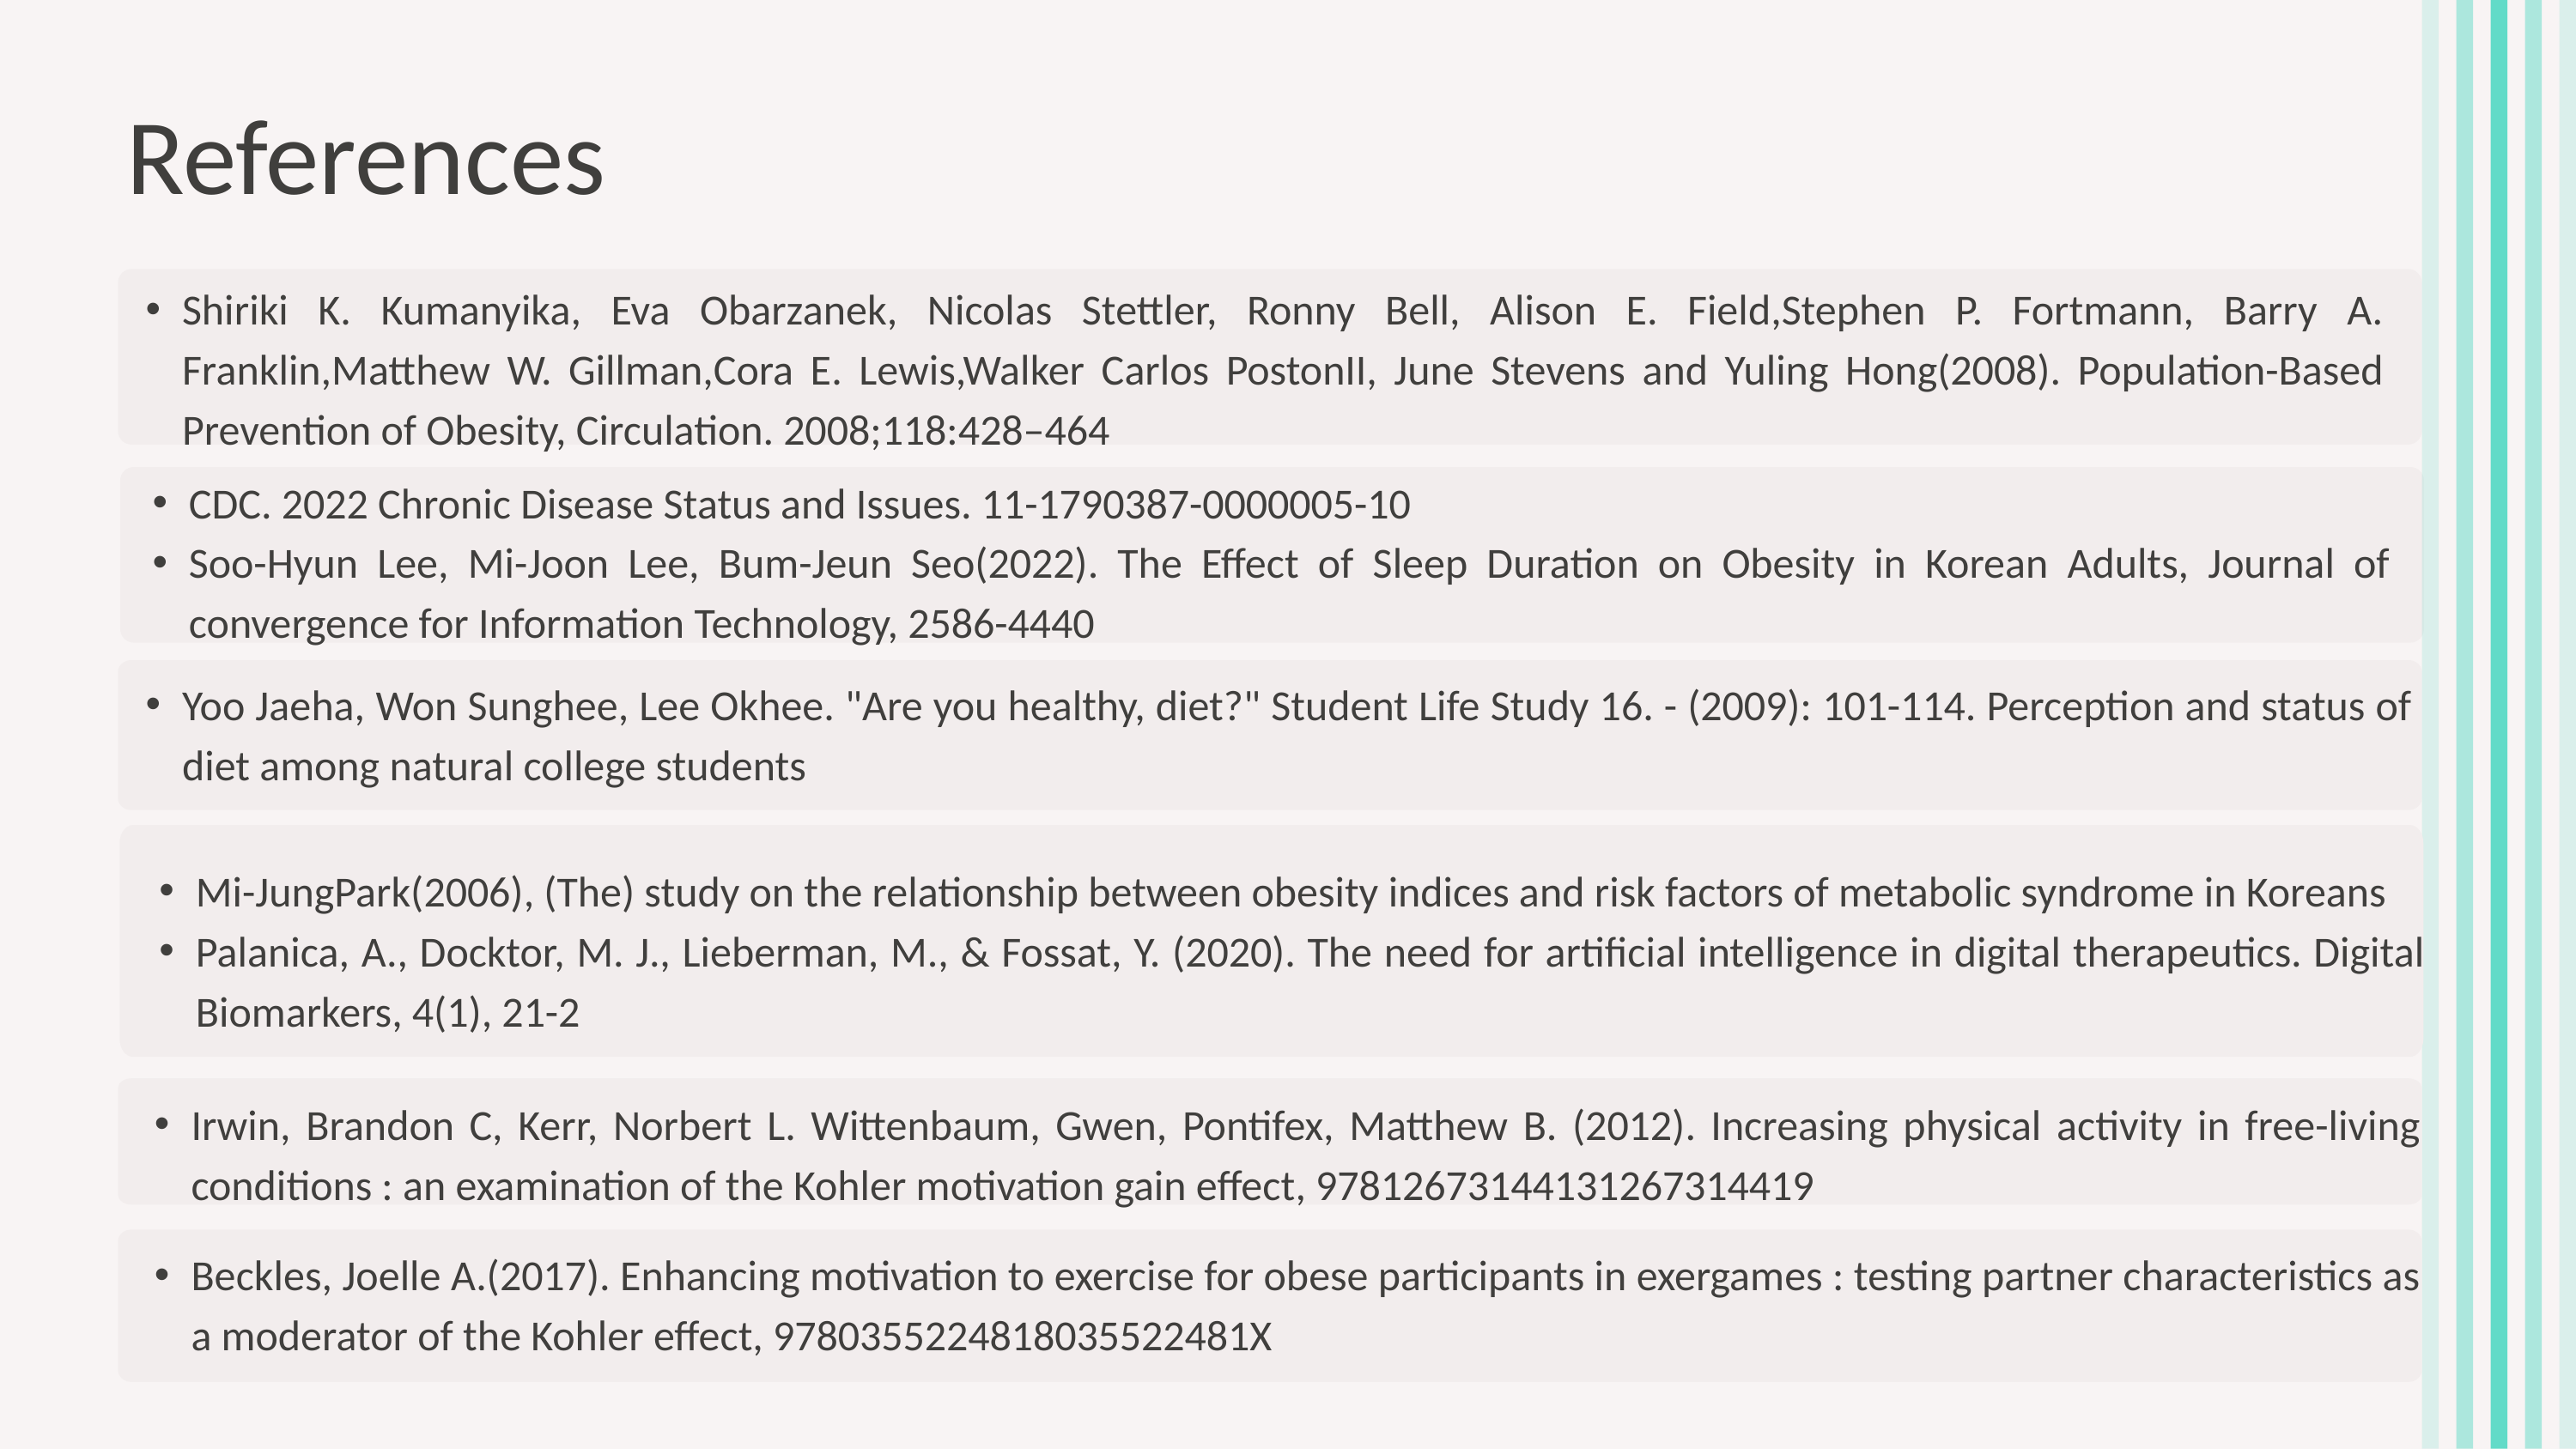

References

Shiriki K. Kumanyika, Eva Obarzanek, Nicolas Stettler, Ronny Bell, Alison E. Field,Stephen P. Fortmann, Barry A. Franklin,Matthew W. Gillman,Cora E. Lewis,Walker Carlos PostonII, June Stevens and Yuling Hong(2008). Population-Based Prevention of Obesity, Circulation. 2008;118:428–464
CDC. 2022 Chronic Disease Status and Issues. 11-1790387-0000005-10
Soo-Hyun Lee, Mi-Joon Lee, Bum-Jeun Seo(2022). The Effect of Sleep Duration on Obesity in Korean Adults, Journal of convergence for Information Technology, 2586-4440

Yoo Jaeha, Won Sunghee, Lee Okhee. "Are you healthy, diet?" Student Life Study 16. - (2009): 101-114. Perception and status of diet among natural college students

Mi-JungPark(2006), (The) study on the relationship between obesity indices and risk factors of metabolic syndrome in Koreans
Palanica, A., Docktor, M. J., Lieberman, M., & Fossat, Y. (2020). The need for artificial intelligence in digital therapeutics. Digital Biomarkers, 4(1), 21-2

Irwin, Brandon C, Kerr, Norbert L. Wittenbaum, Gwen, Pontifex, Matthew B. (2012). Increasing physical activity in free-living conditions : an examination of the Kohler motivation gain effect, 97812673144131267314419

Beckles, Joelle A.(2017). Enhancing motivation to exercise for obese participants in exergames : testing partner characteristics as a moderator of the Kohler effect, 9780355224818035522481X